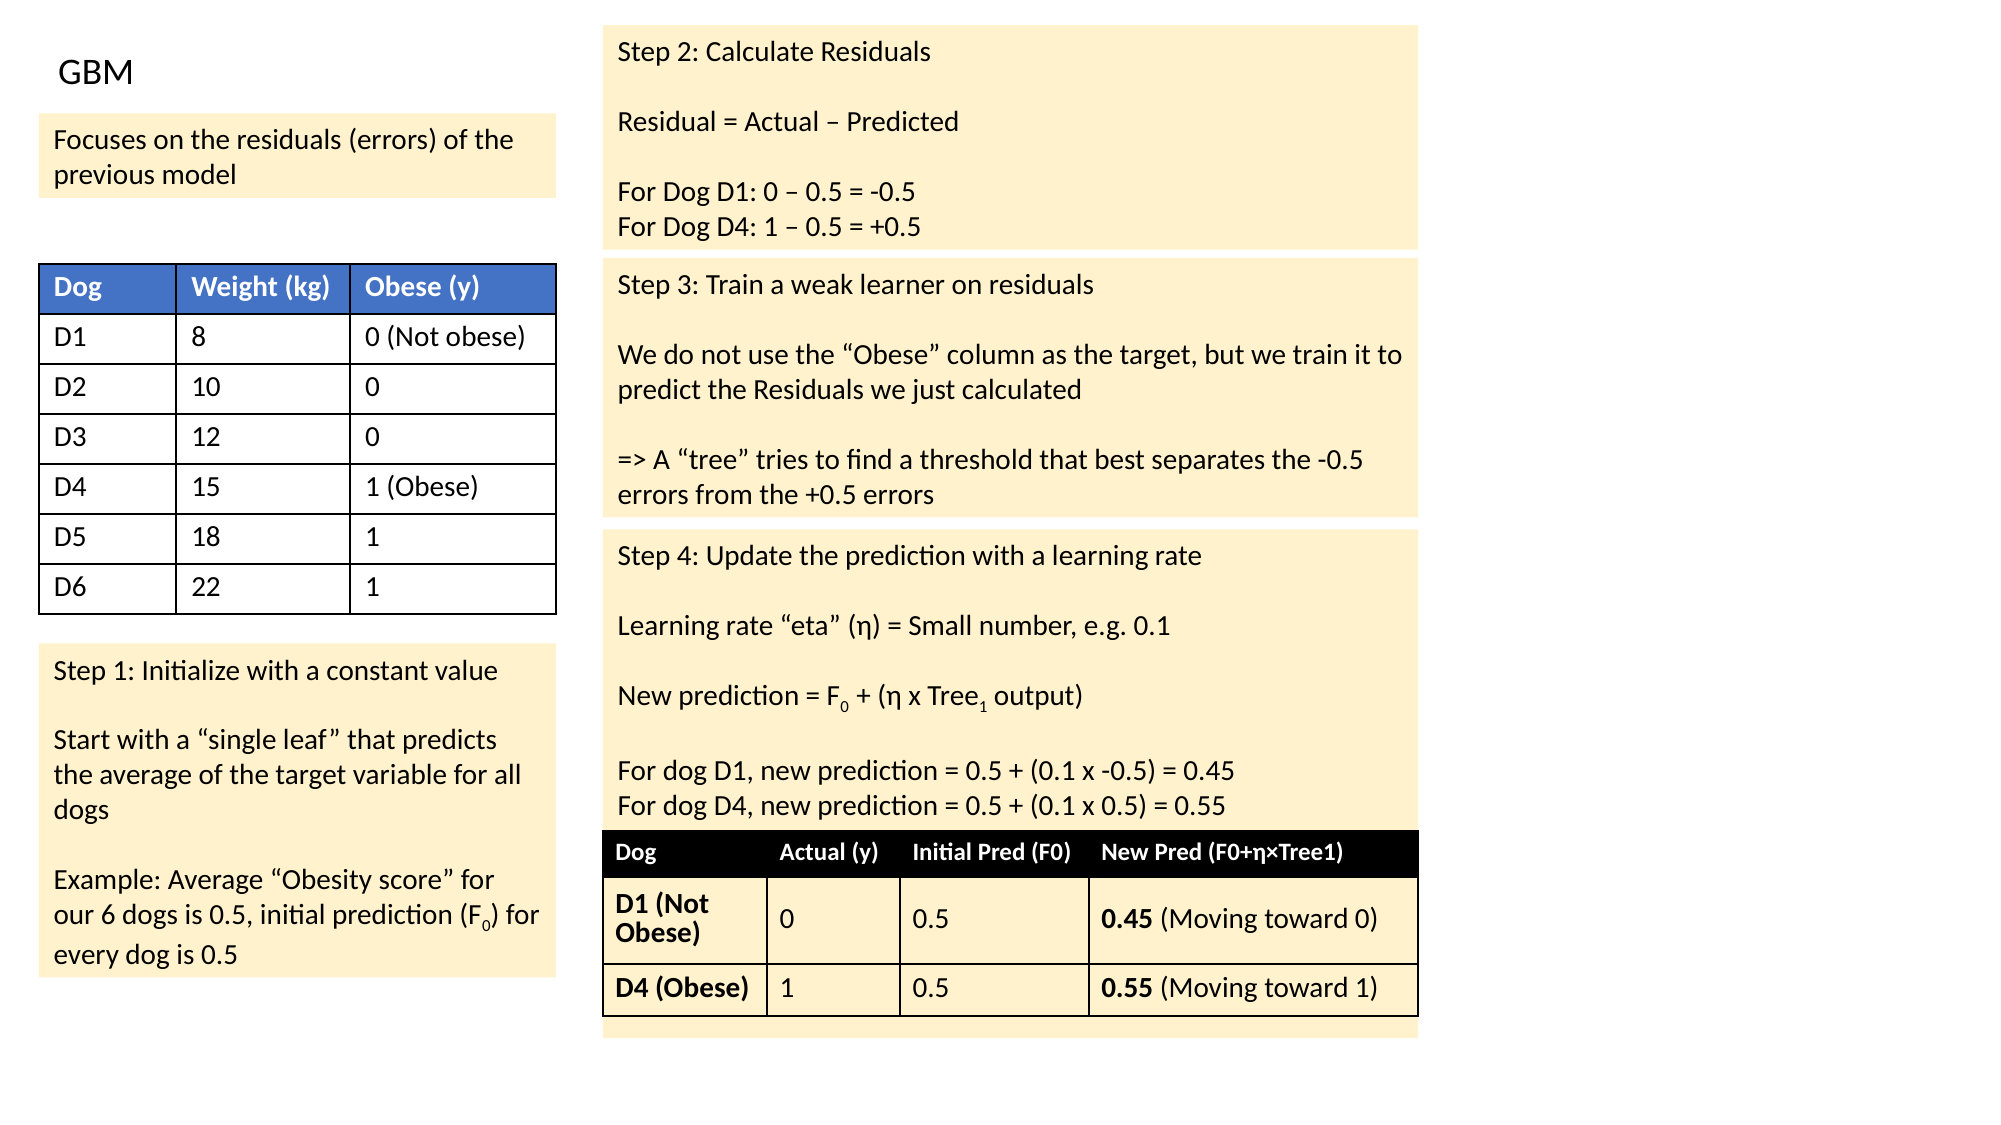

Step 2: Calculate Residuals

Residual = Actual – Predicted

For Dog D1: 0 – 0.5 = -0.5
For Dog D4: 1 – 0.5 = +0.5
GBM
Focuses on the residuals (errors) of the previous model
Step 3: Train a weak learner on residuals

We do not use the “Obese” column as the target, but we train it to predict the Residuals we just calculated

=> A “tree” tries to find a threshold that best separates the -0.5 errors from the +0.5 errors
| Dog | Weight (kg) | Obese (y) |
| --- | --- | --- |
| D1 | 8 | 0 (Not obese) |
| D2 | 10 | 0 |
| D3 | 12 | 0 |
| D4 | 15 | 1 (Obese) |
| D5 | 18 | 1 |
| D6 | 22 | 1 |
Step 4: Update the prediction with a learning rate

Learning rate “eta” (η) = Small number, e.g. 0.1

New prediction = F0  + (η x Tree1 output)

For dog D1, new prediction = 0.5 + (0.1 x -0.5) = 0.45
For dog D4, new prediction = 0.5 + (0.1 x 0.5) = 0.55

Step 1: Initialize with a constant value

Start with a “single leaf” that predicts the average of the target variable for all dogs

Example: Average “Obesity score” for our 6 dogs is 0.5, initial prediction (F0) for every dog is 0.5
| Dog | Actual (y) | Initial Pred (F0​) | New Pred (F0​+η×Tree1​) |
| --- | --- | --- | --- |
| D1 (Not Obese) | 0 | 0.5 | 0.45 (Moving toward 0) |
| D4 (Obese) | 1 | 0.5 | 0.55 (Moving toward 1) |